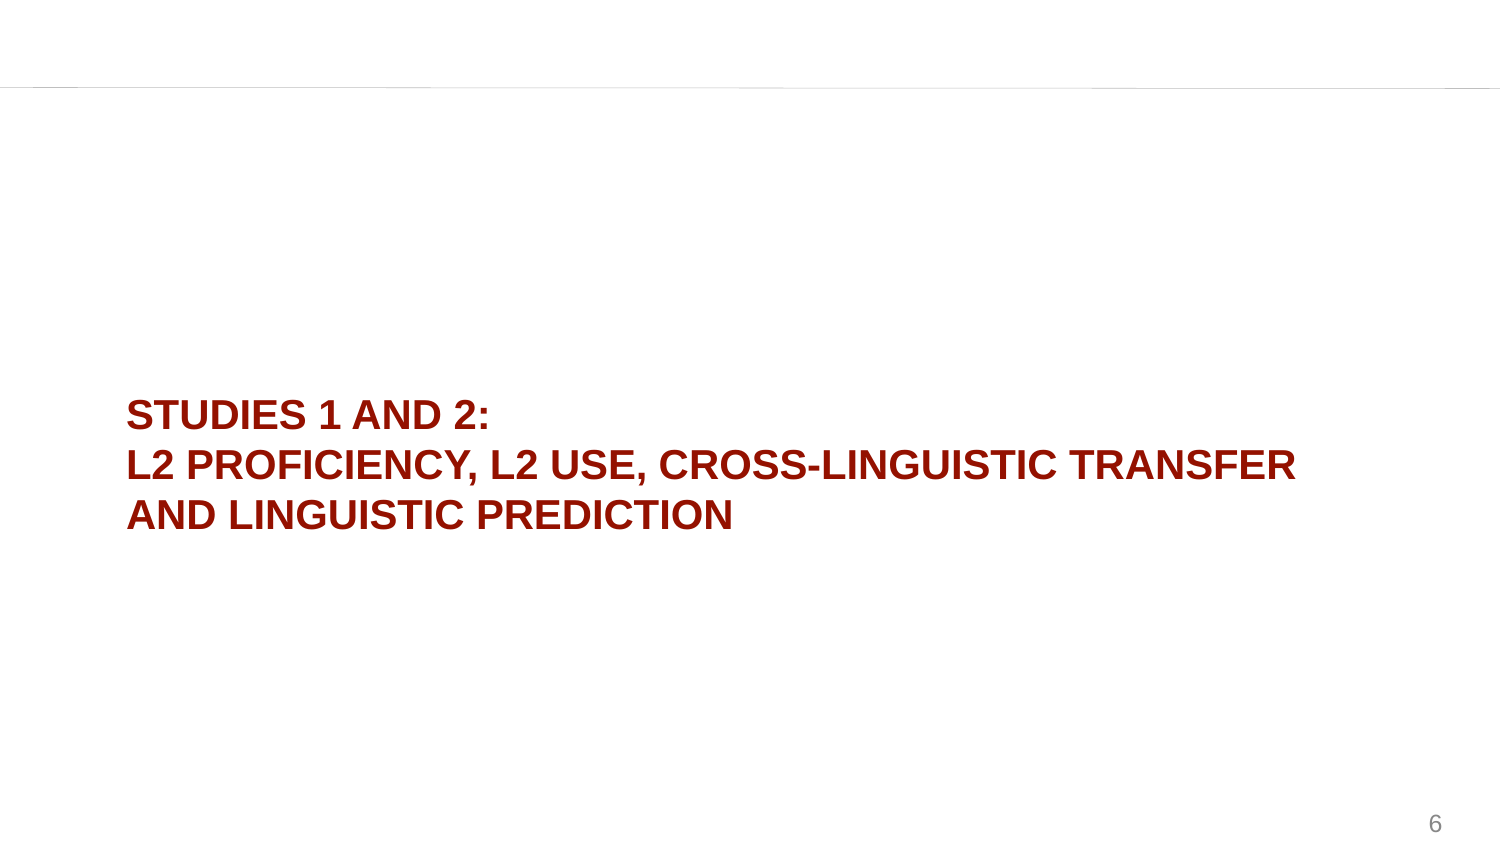

# STUDIES 1 and 2: L2 PROFICIENCY, L2 USE, Cross-linguistic transfer AND LINGUISTIC PREDICTION
6